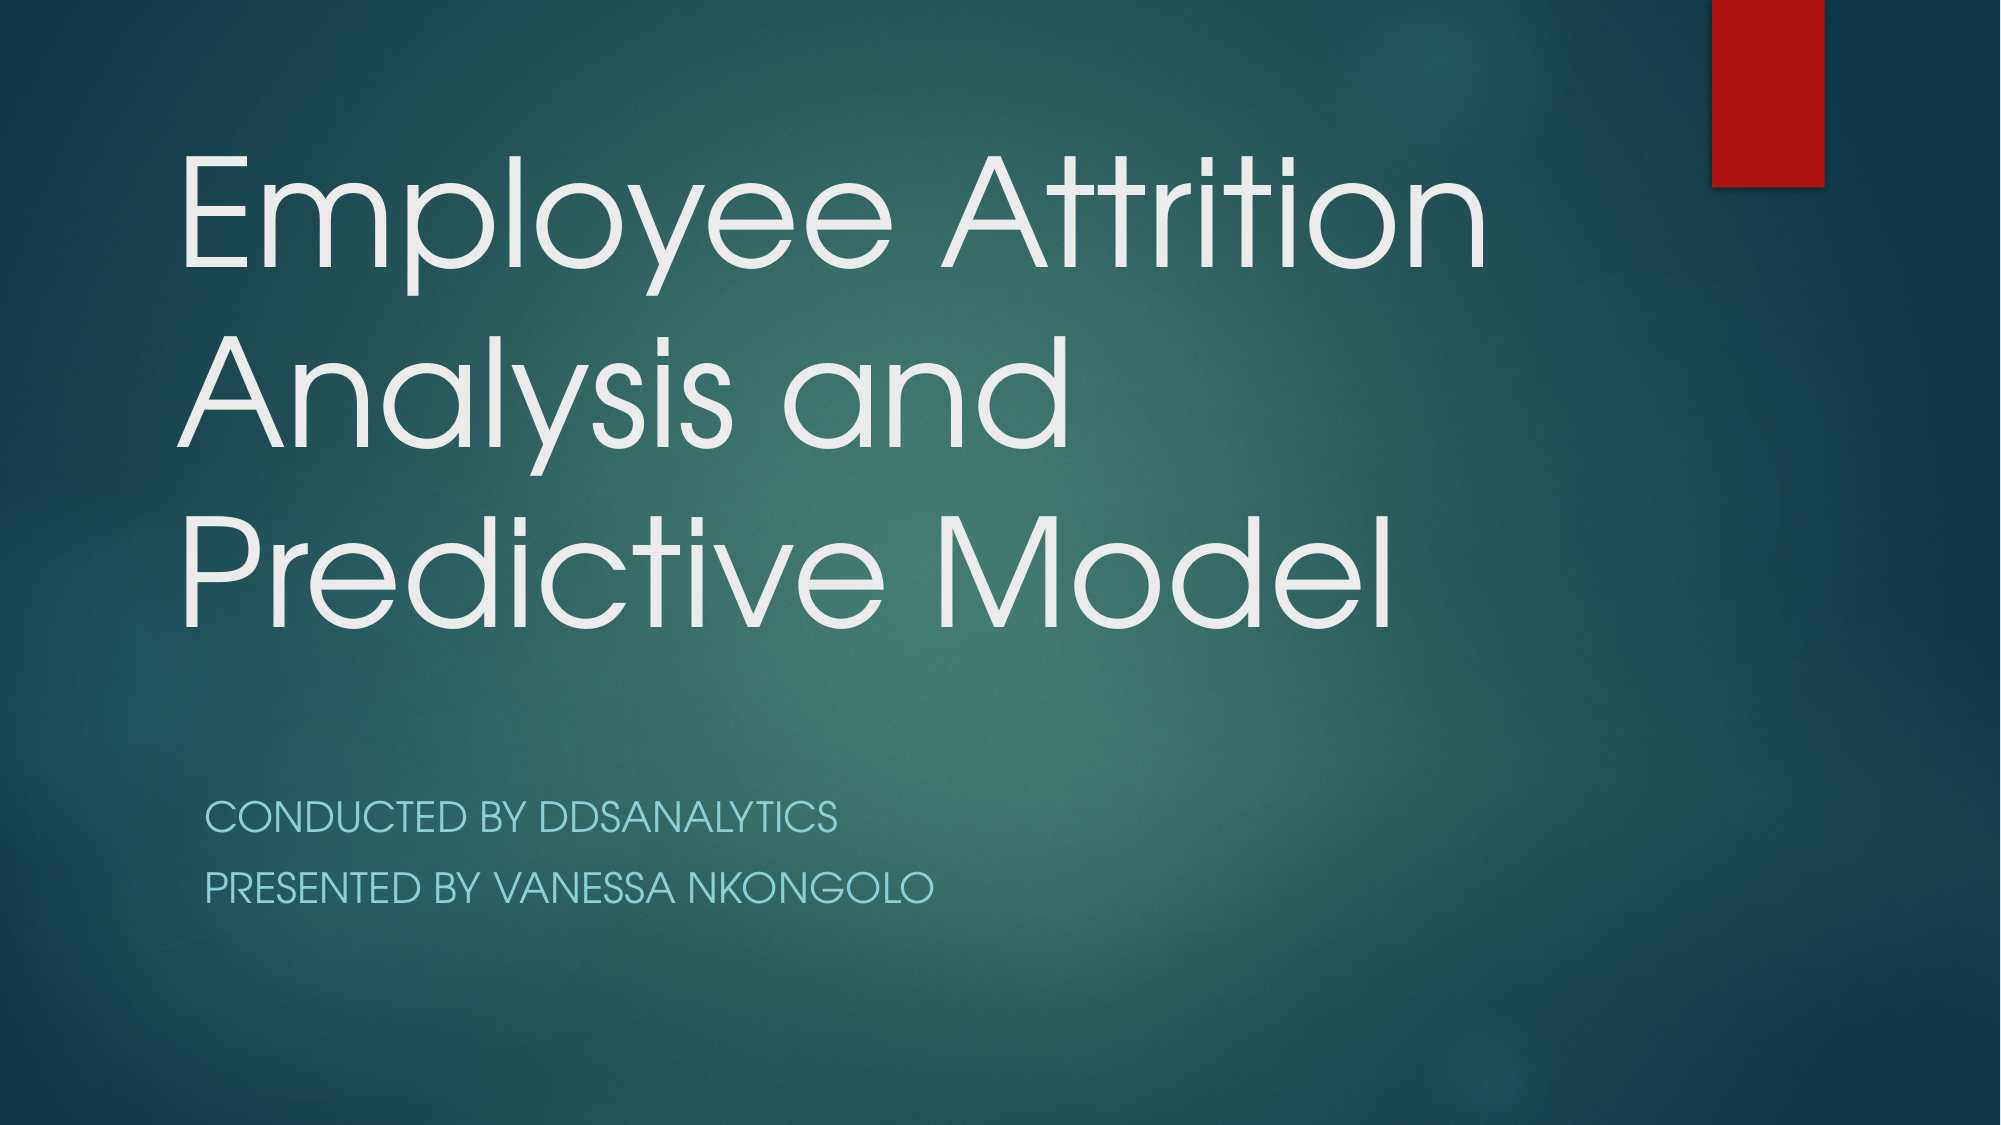

# Employee Attrition Analysis and Predictive Model
Conducted by DDSAnalytics
Presented by Vanessa nkongolo